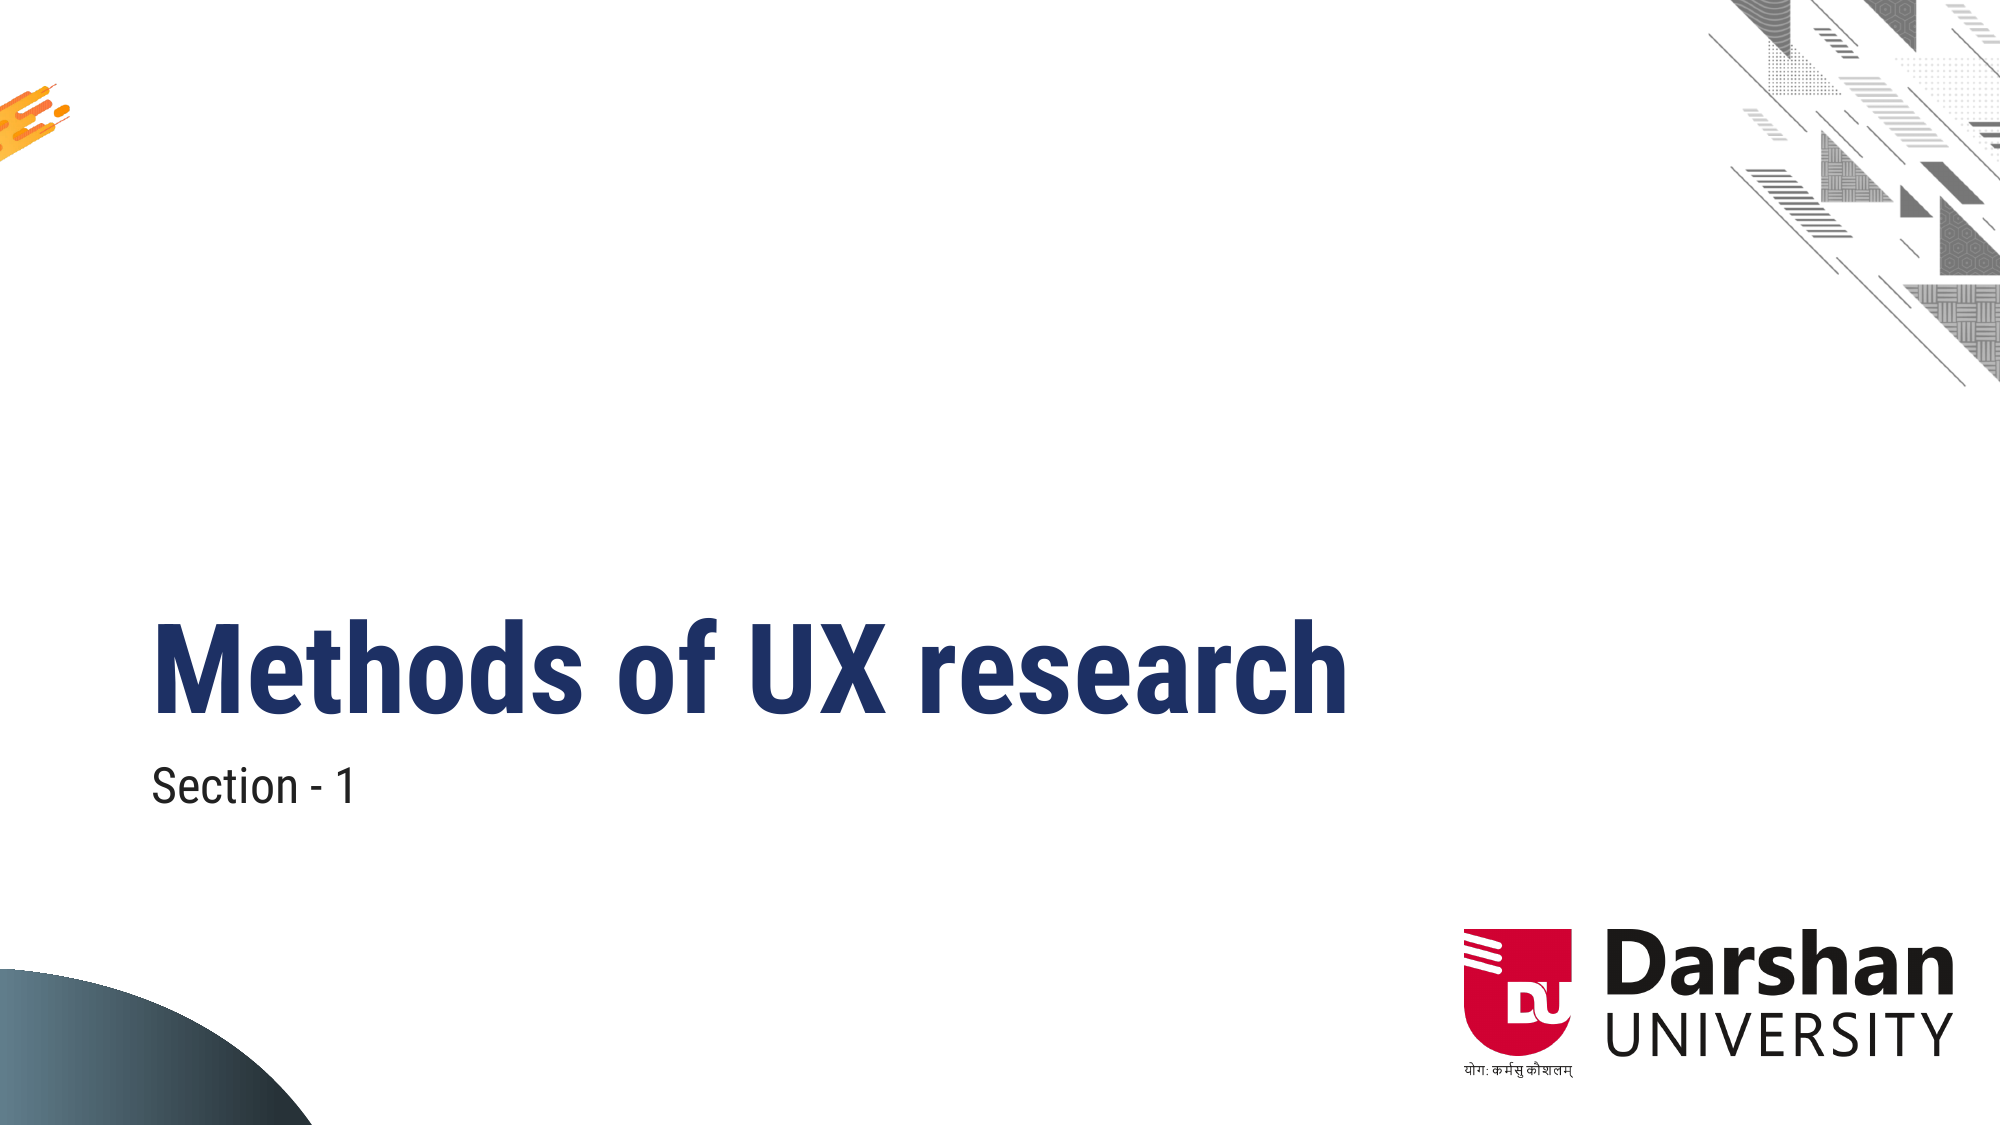

# Methods of UX research
Section - 1